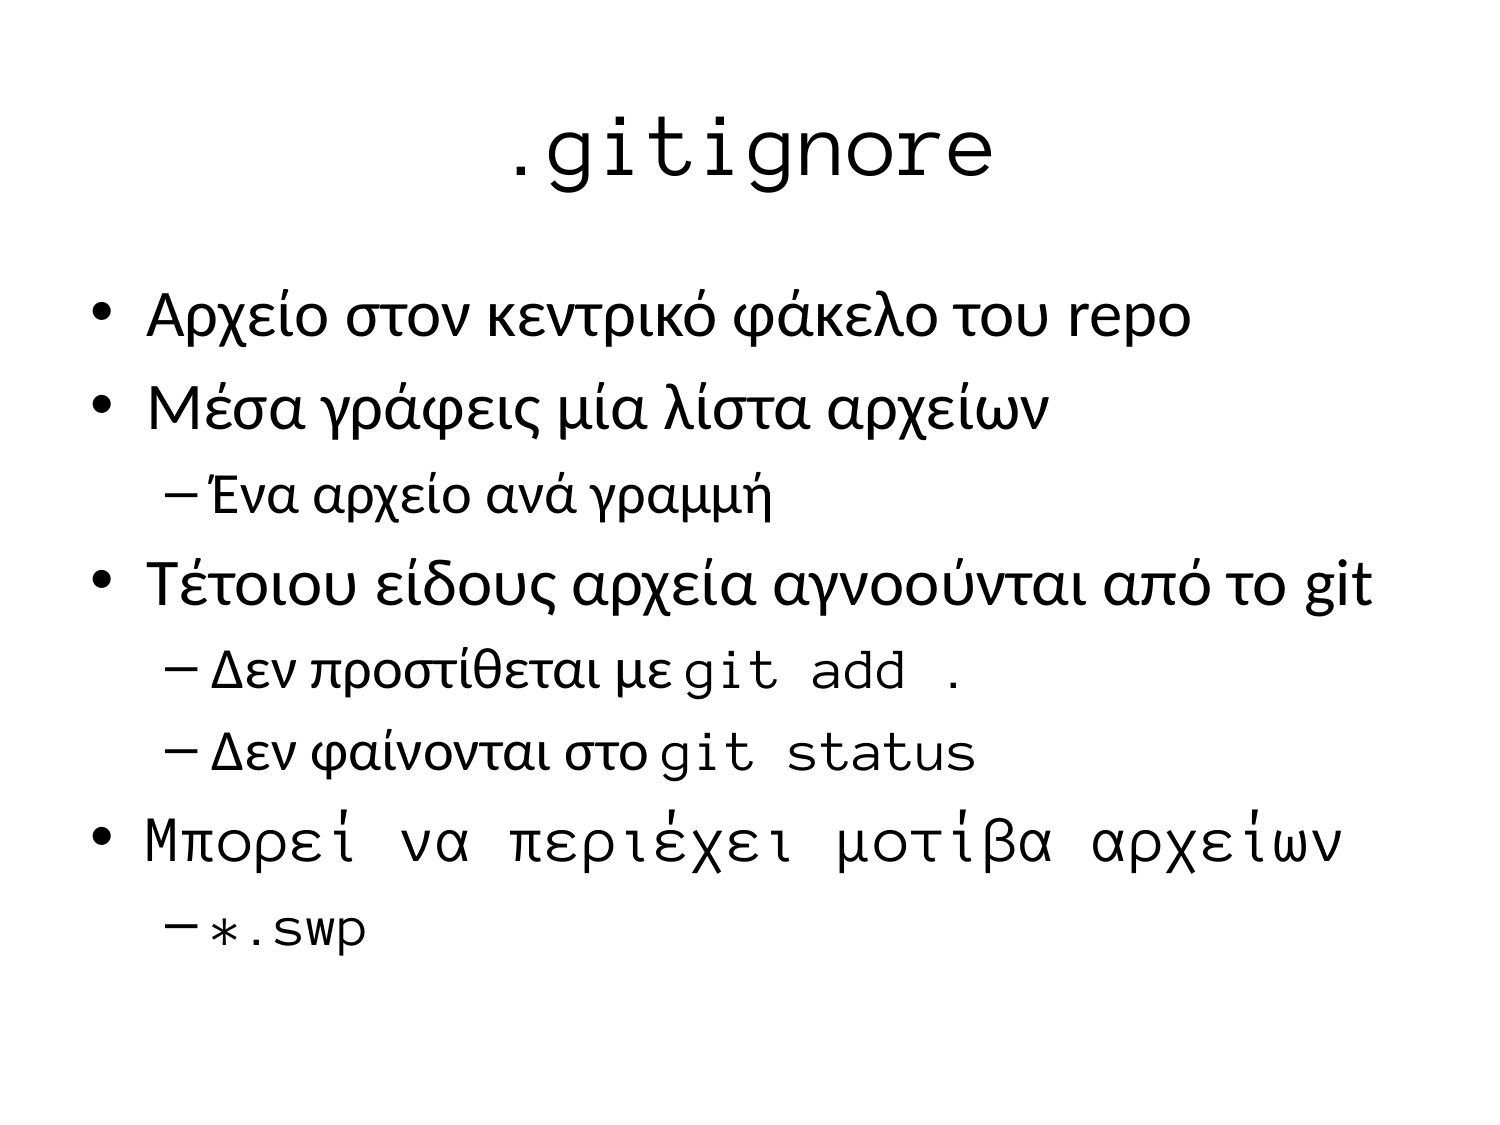

# .gitignore
Αρχείο στον κεντρικό φάκελο του repo
Μέσα γράφεις μία λίστα αρχείων
Ένα αρχείο ανά γραμμή
Τέτοιου είδους αρχεία αγνοούνται από το git
Δεν προστίθεται με git add .
Δεν φαίνονται στο git status
Μπορεί να περιέχει μοτίβα αρχείων
*.swp